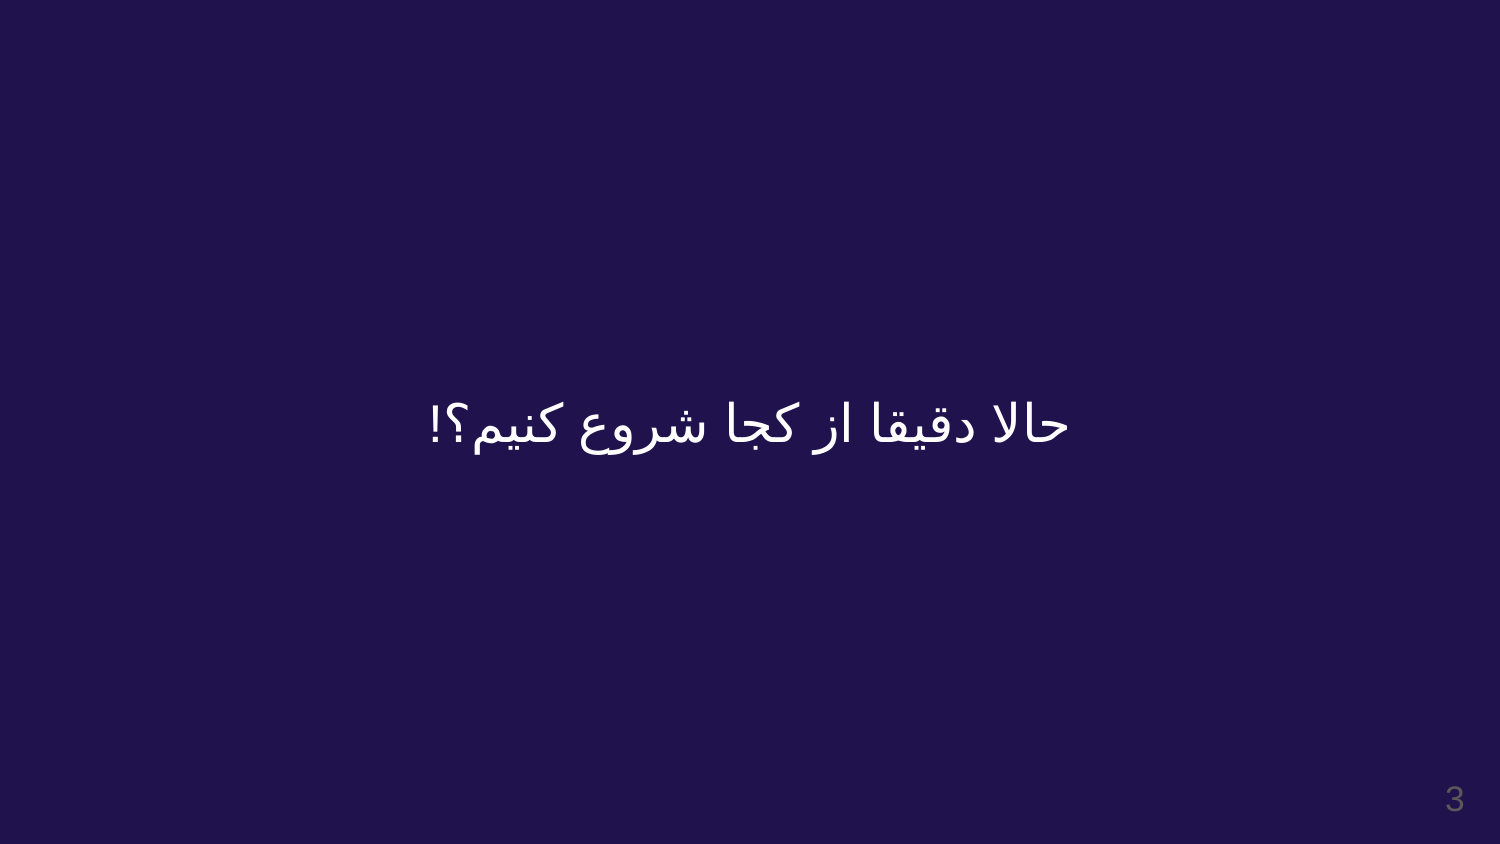

# حالا دقیقا از کجا شروع کنیم؟!
3